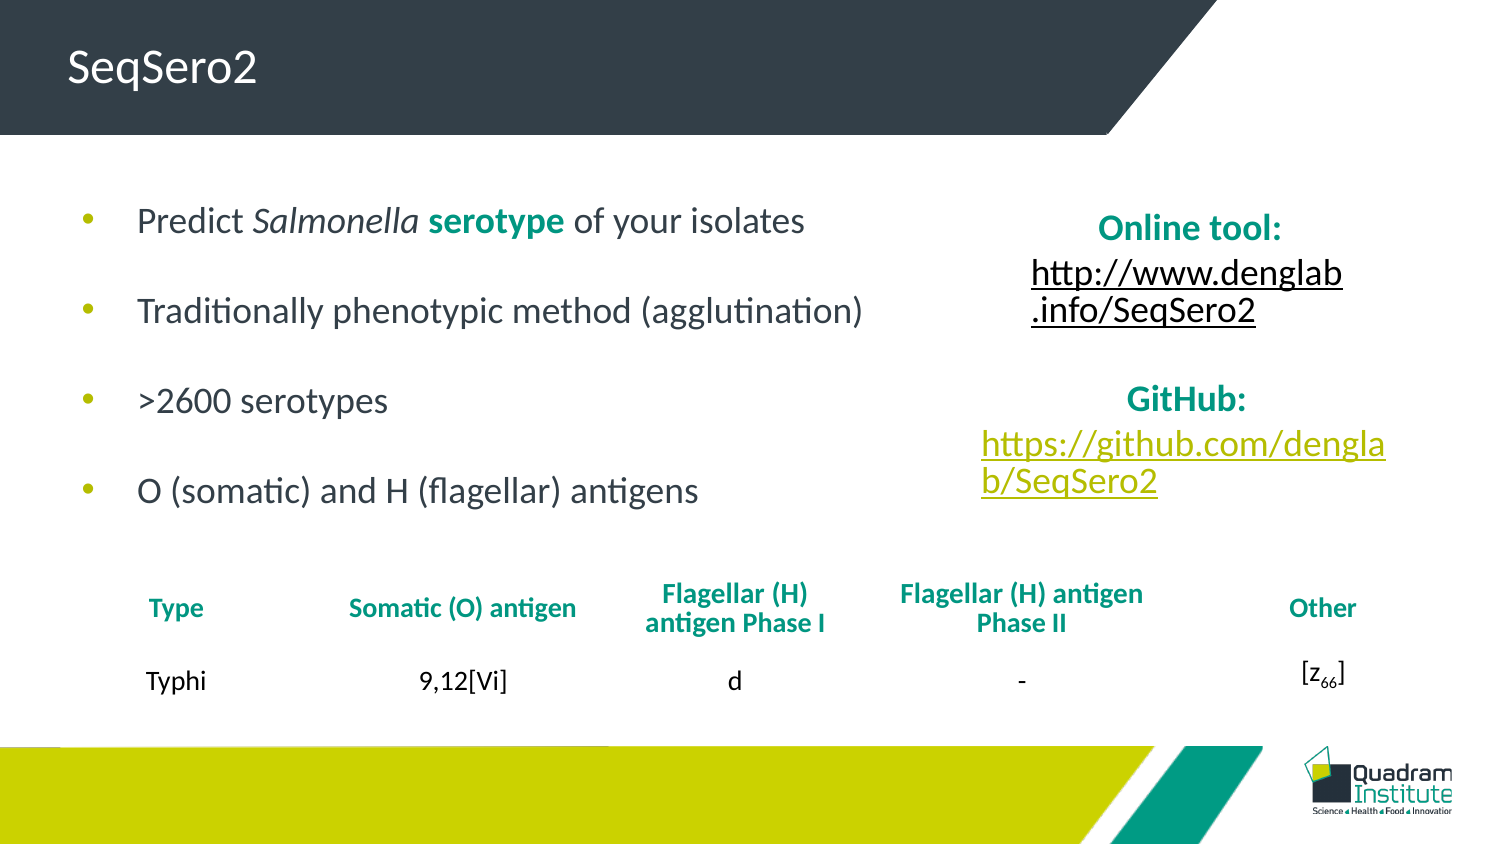

SeqSero2
 Predict Salmonella serotype of your isolates

 Traditionally phenotypic method (agglutination)

 >2600 serotypes

 O (somatic) and H (flagellar) antigens

Online tool:
http://www.denglab.info/SeqSero2
GitHub: https://github.com/denglab/SeqSero2
| Type | Somatic (O) antigen | Flagellar (H) antigen Phase I | Flagellar (H) antigen Phase II | Other |
| --- | --- | --- | --- | --- |
| Typhi | 9,12[Vi] | d | - | [z66] |